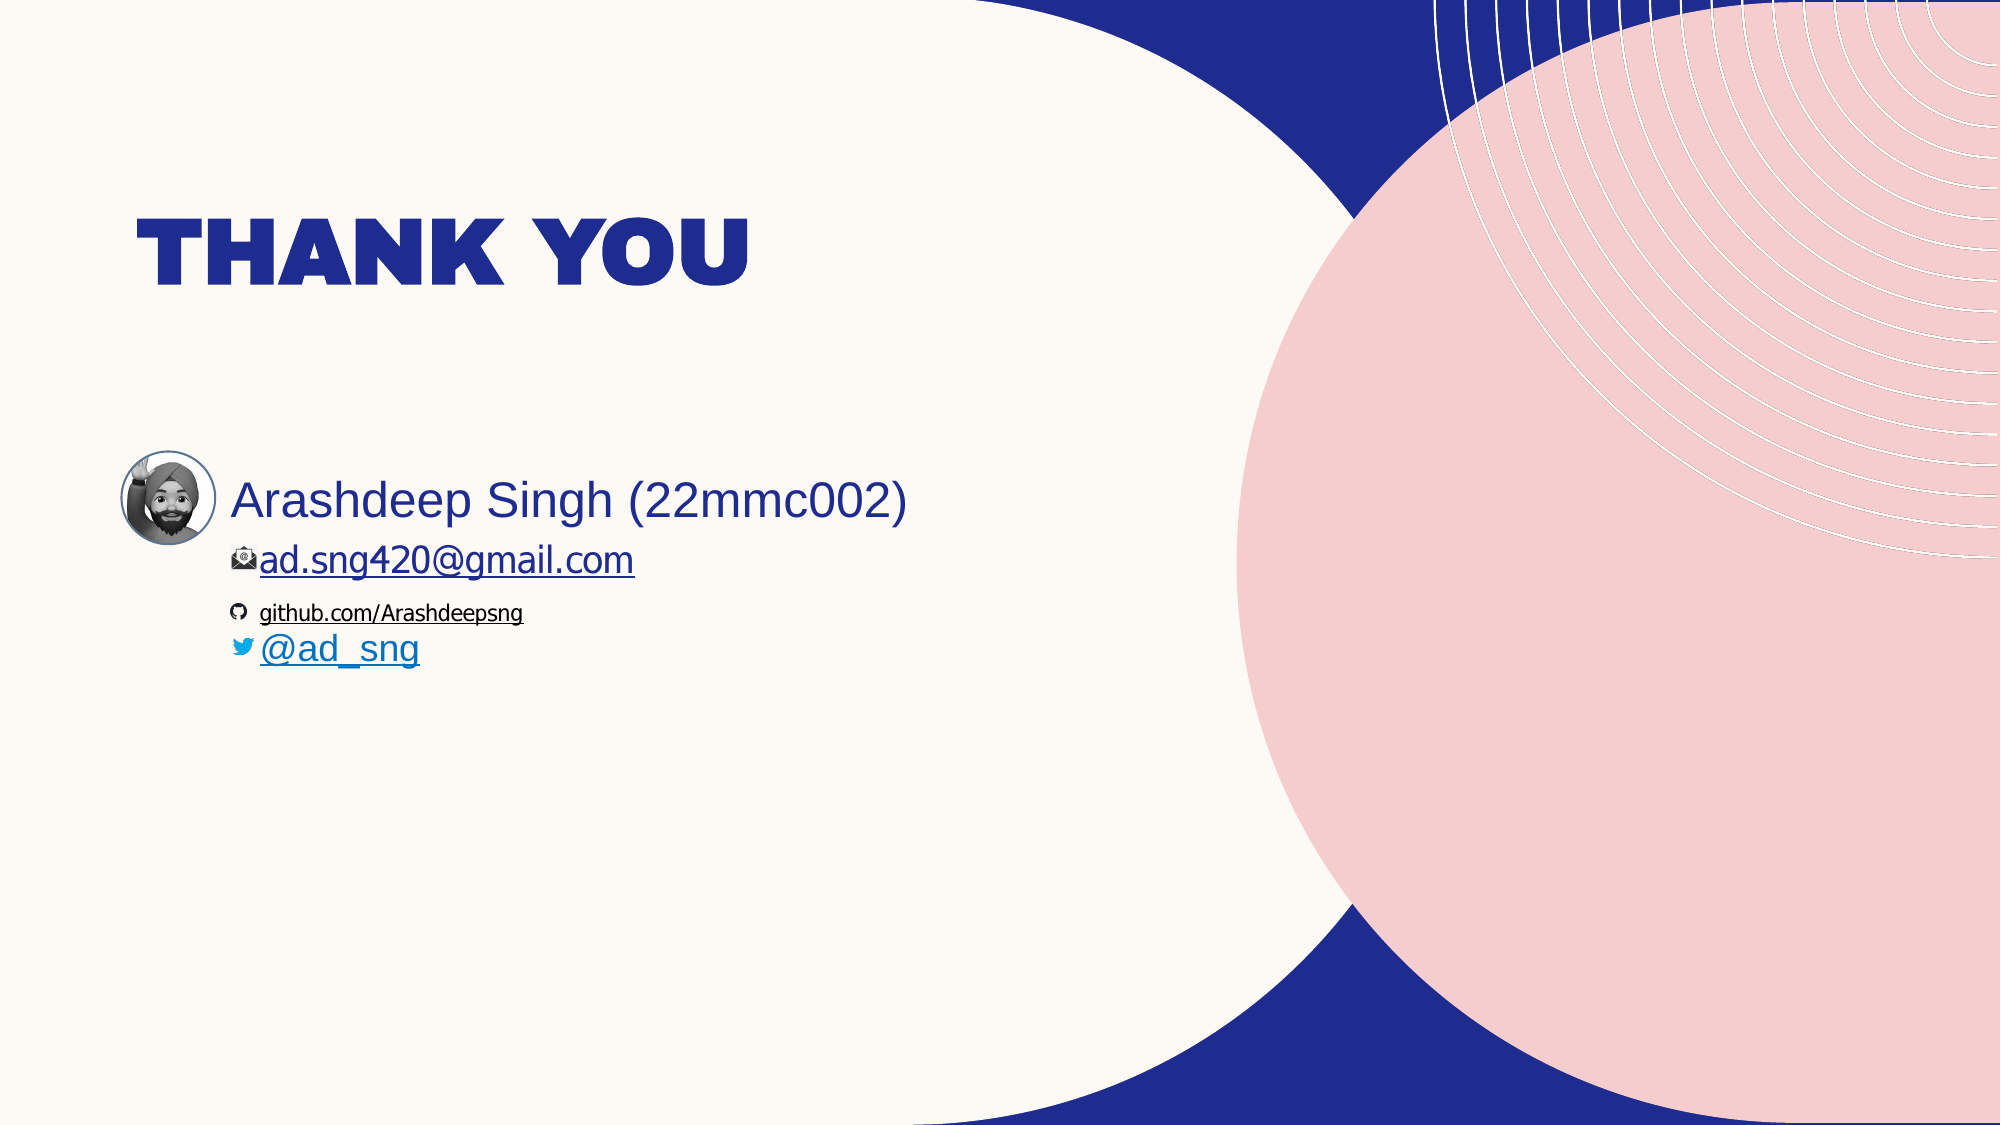

# THANK YOU

Arashdeep Singh (22mmc002)
ad.sng420@gmail.com
github.com/Arashdeepsng
@ad_sng